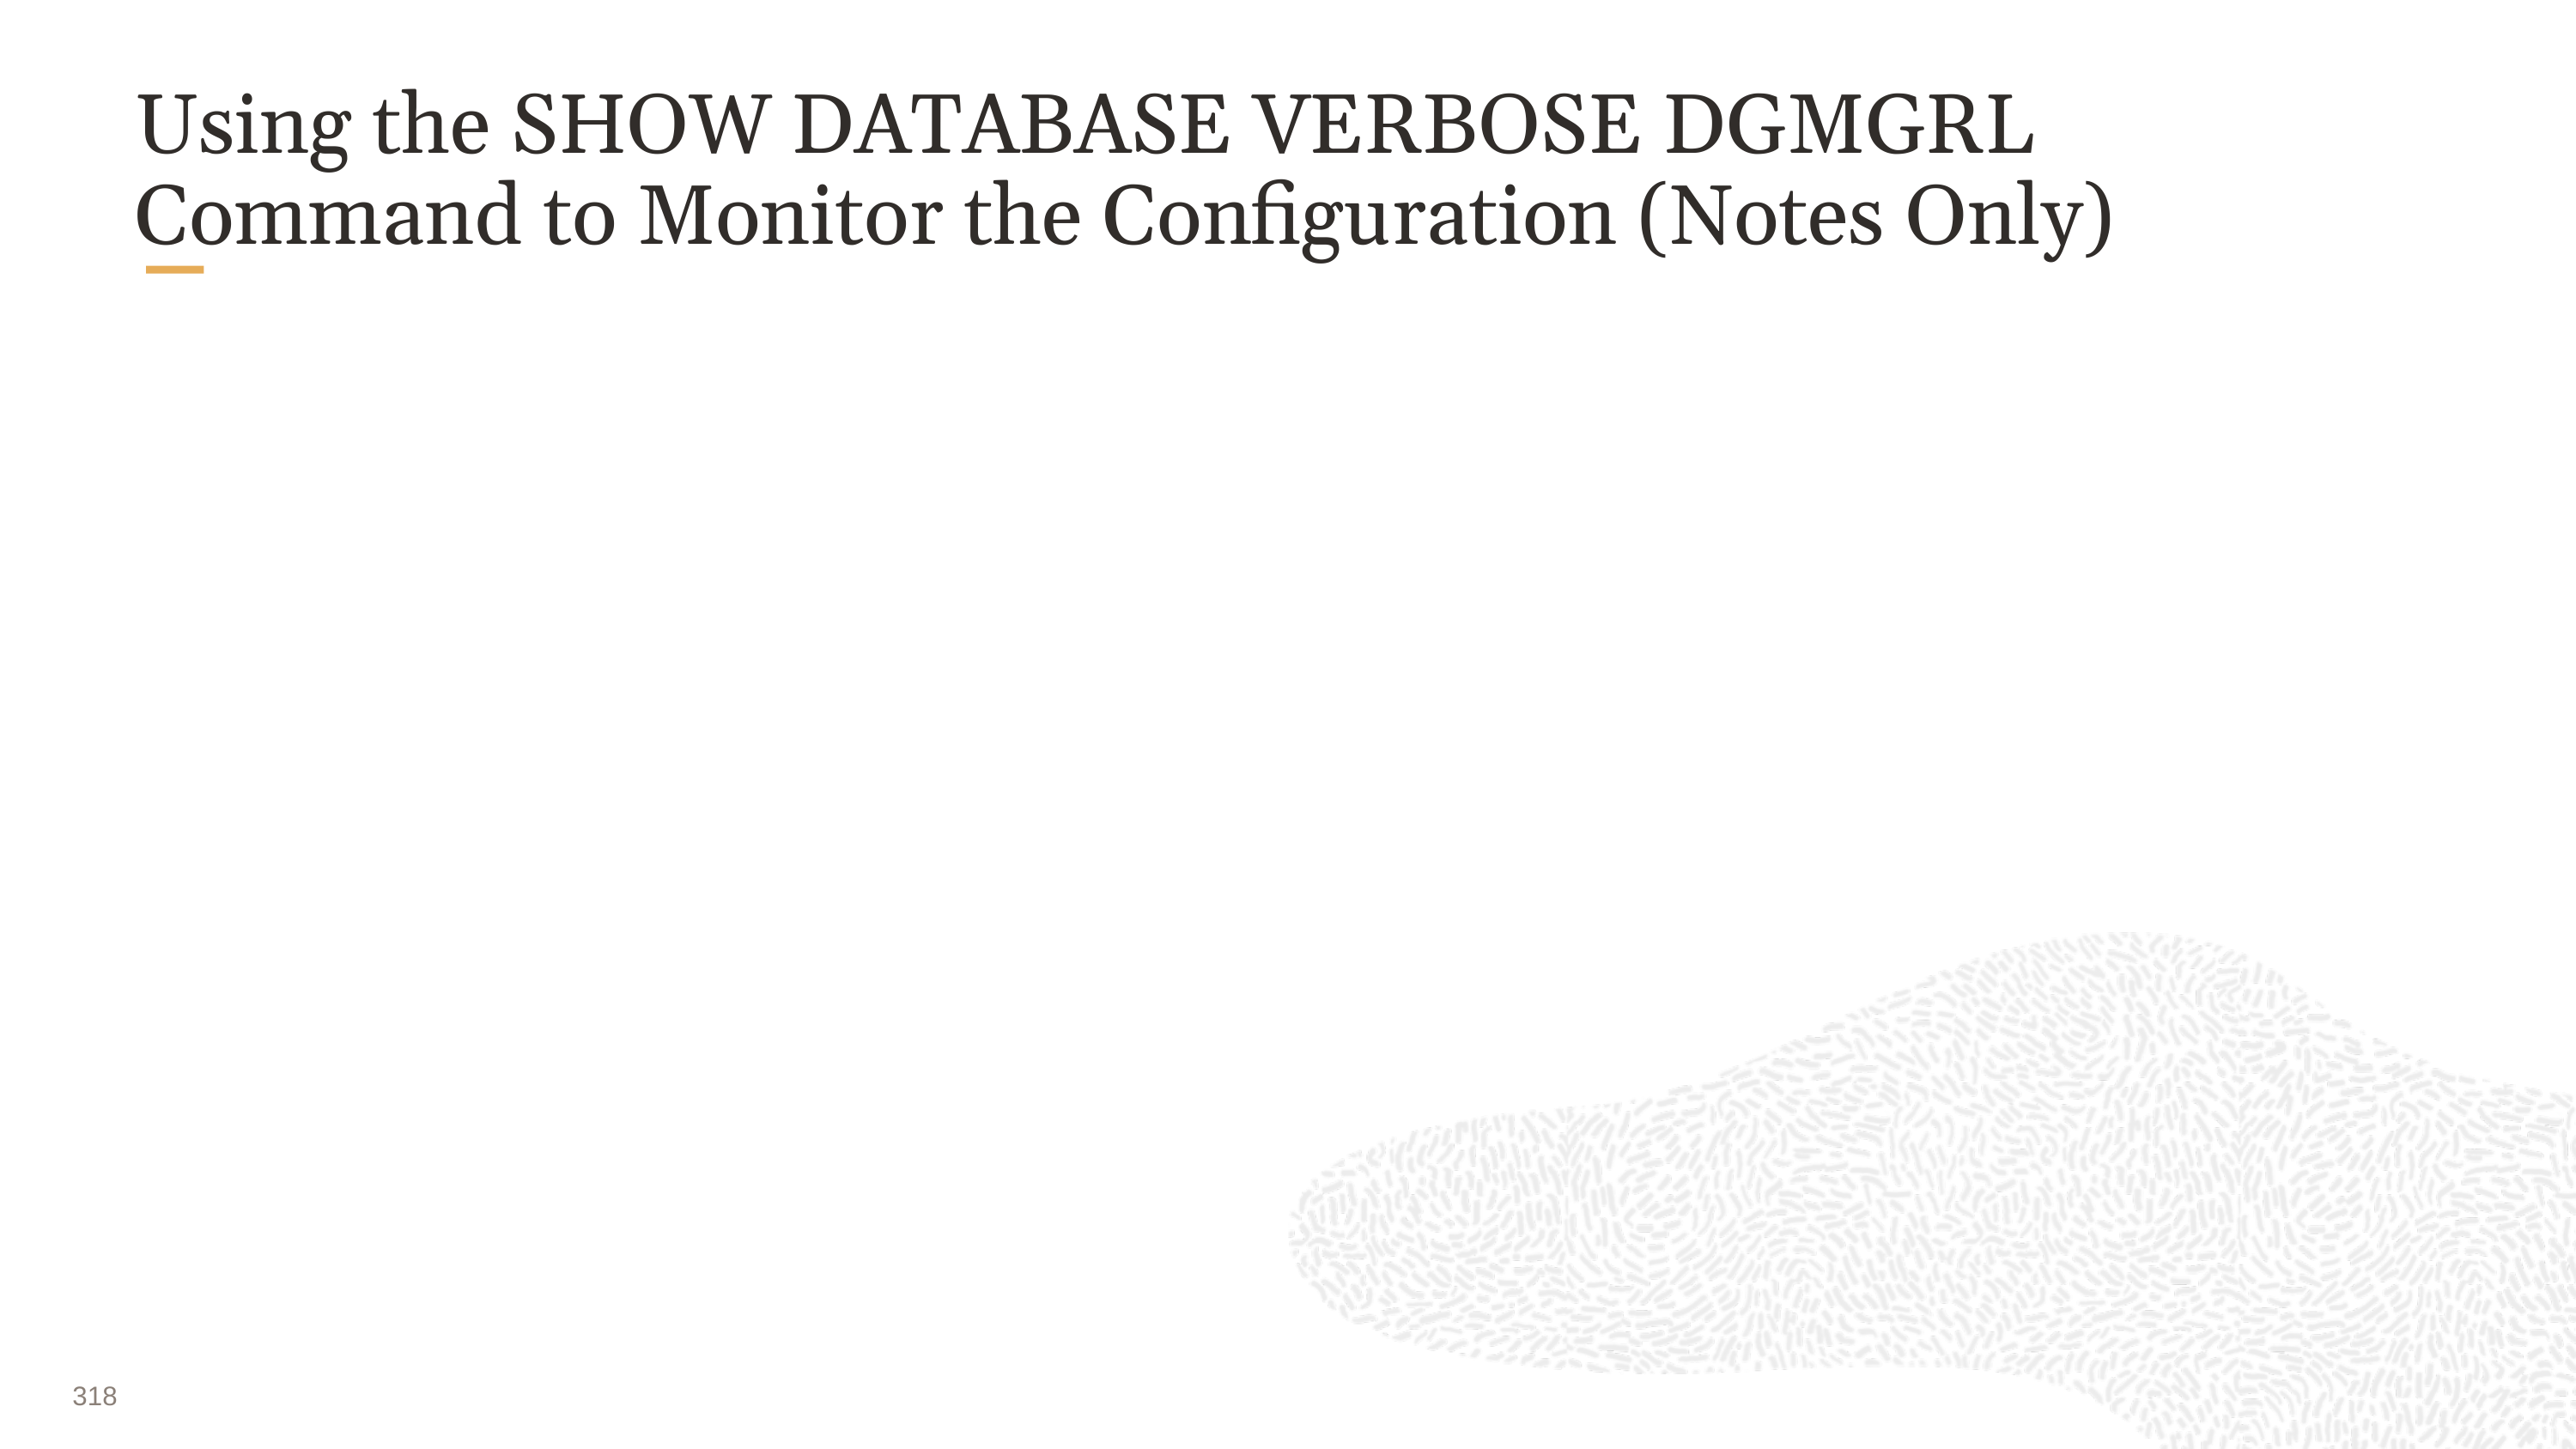

Using the SHOW DATABASE VERBOSE DGMGRL Command to Monitor the Configuration (Notes Only)